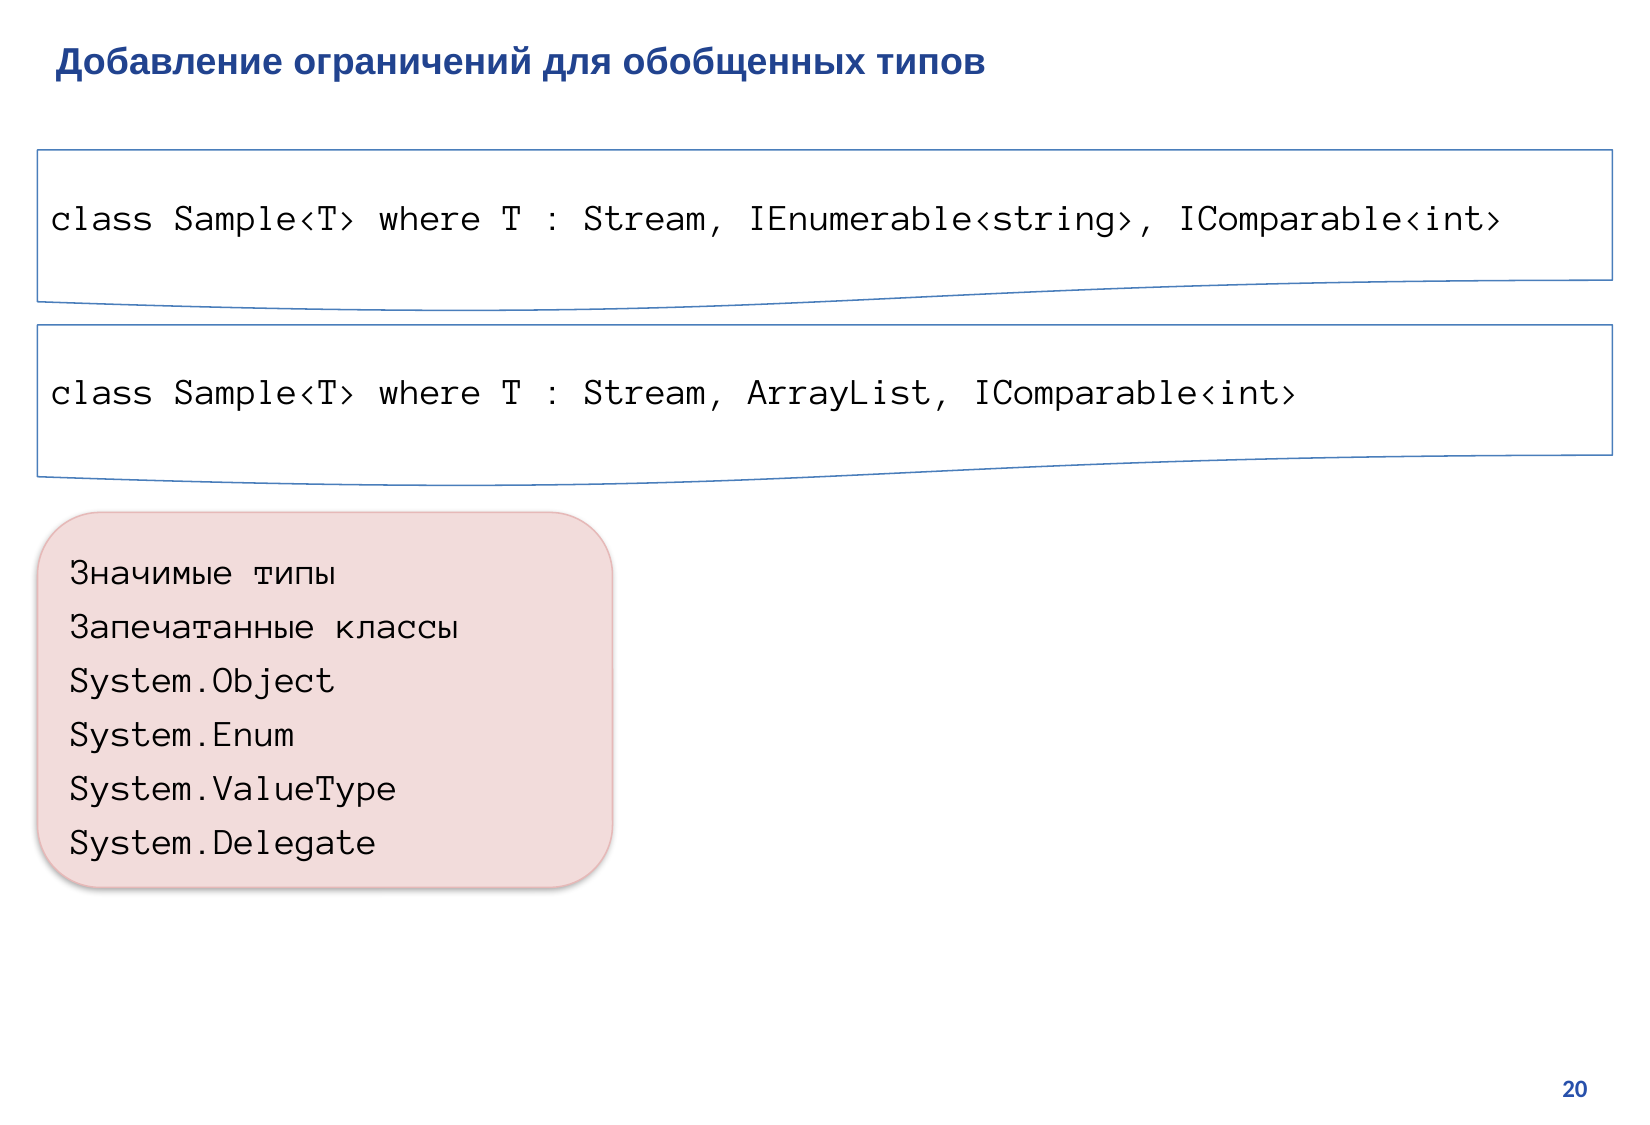

# Добавление ограничений для обобщенных типов
class Sample<T> where T : Stream, IEnumerable<string>, IComparable<int>
class Sample<T> where T : Stream, ArrayList, IComparable<int>
Значимые типы
Запечатанные классы
System.Object
System.Enum
System.ValueType System.Delegate